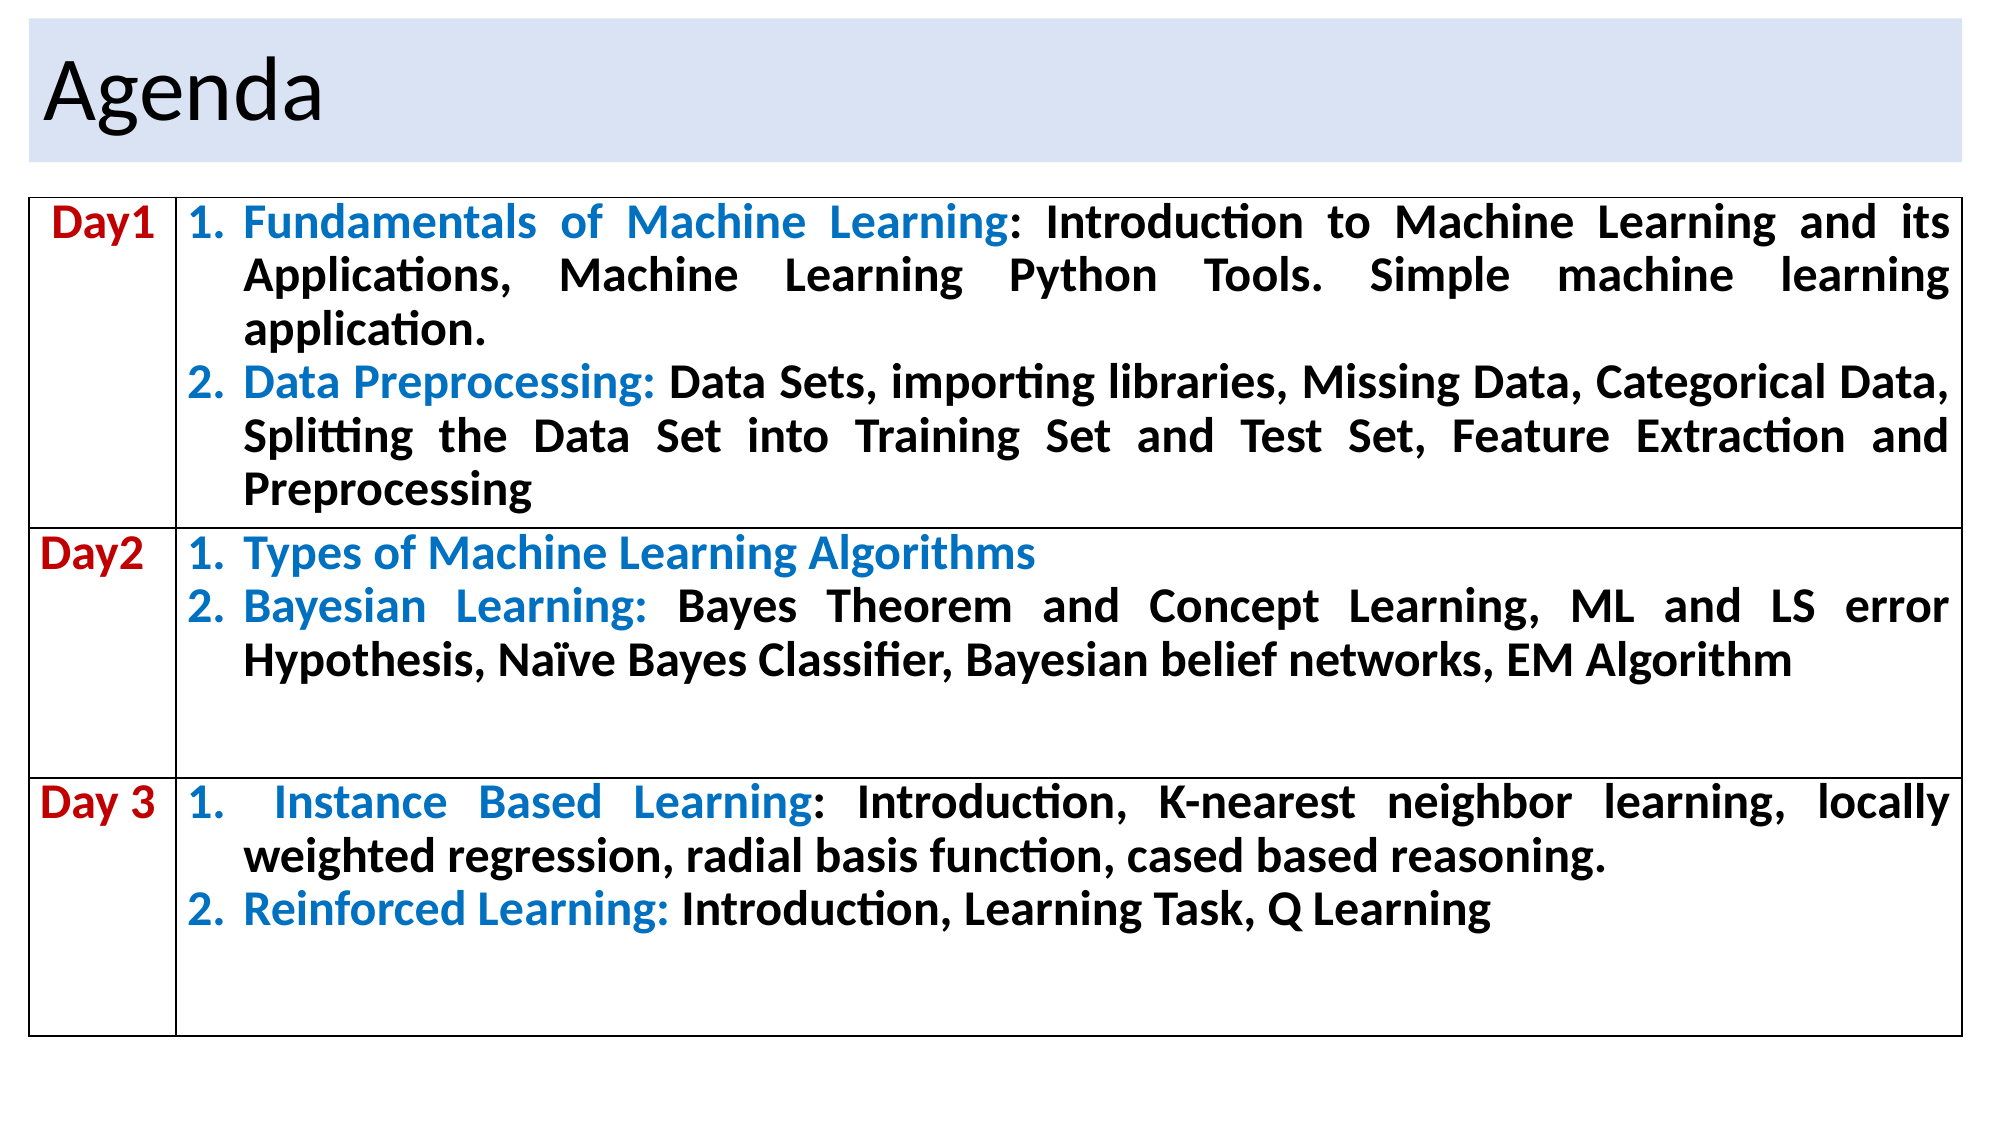

# Agenda
| Day1 | Fundamentals of Machine Learning: Introduction to Machine Learning and its Applications, Machine Learning Python Tools. Simple machine learning application. Data Preprocessing: Data Sets, importing libraries, Missing Data, Categorical Data, Splitting the Data Set into Training Set and Test Set, Feature Extraction and Preprocessing |
| --- | --- |
| Day2 | Types of Machine Learning Algorithms Bayesian Learning: Bayes Theorem and Concept Learning, ML and LS error Hypothesis, Naïve Bayes Classifier, Bayesian belief networks, EM Algorithm |
| Day 3 | Instance Based Learning: Introduction, K-nearest neighbor learning, locally weighted regression, radial basis function, cased based reasoning. Reinforced Learning: Introduction, Learning Task, Q Learning |